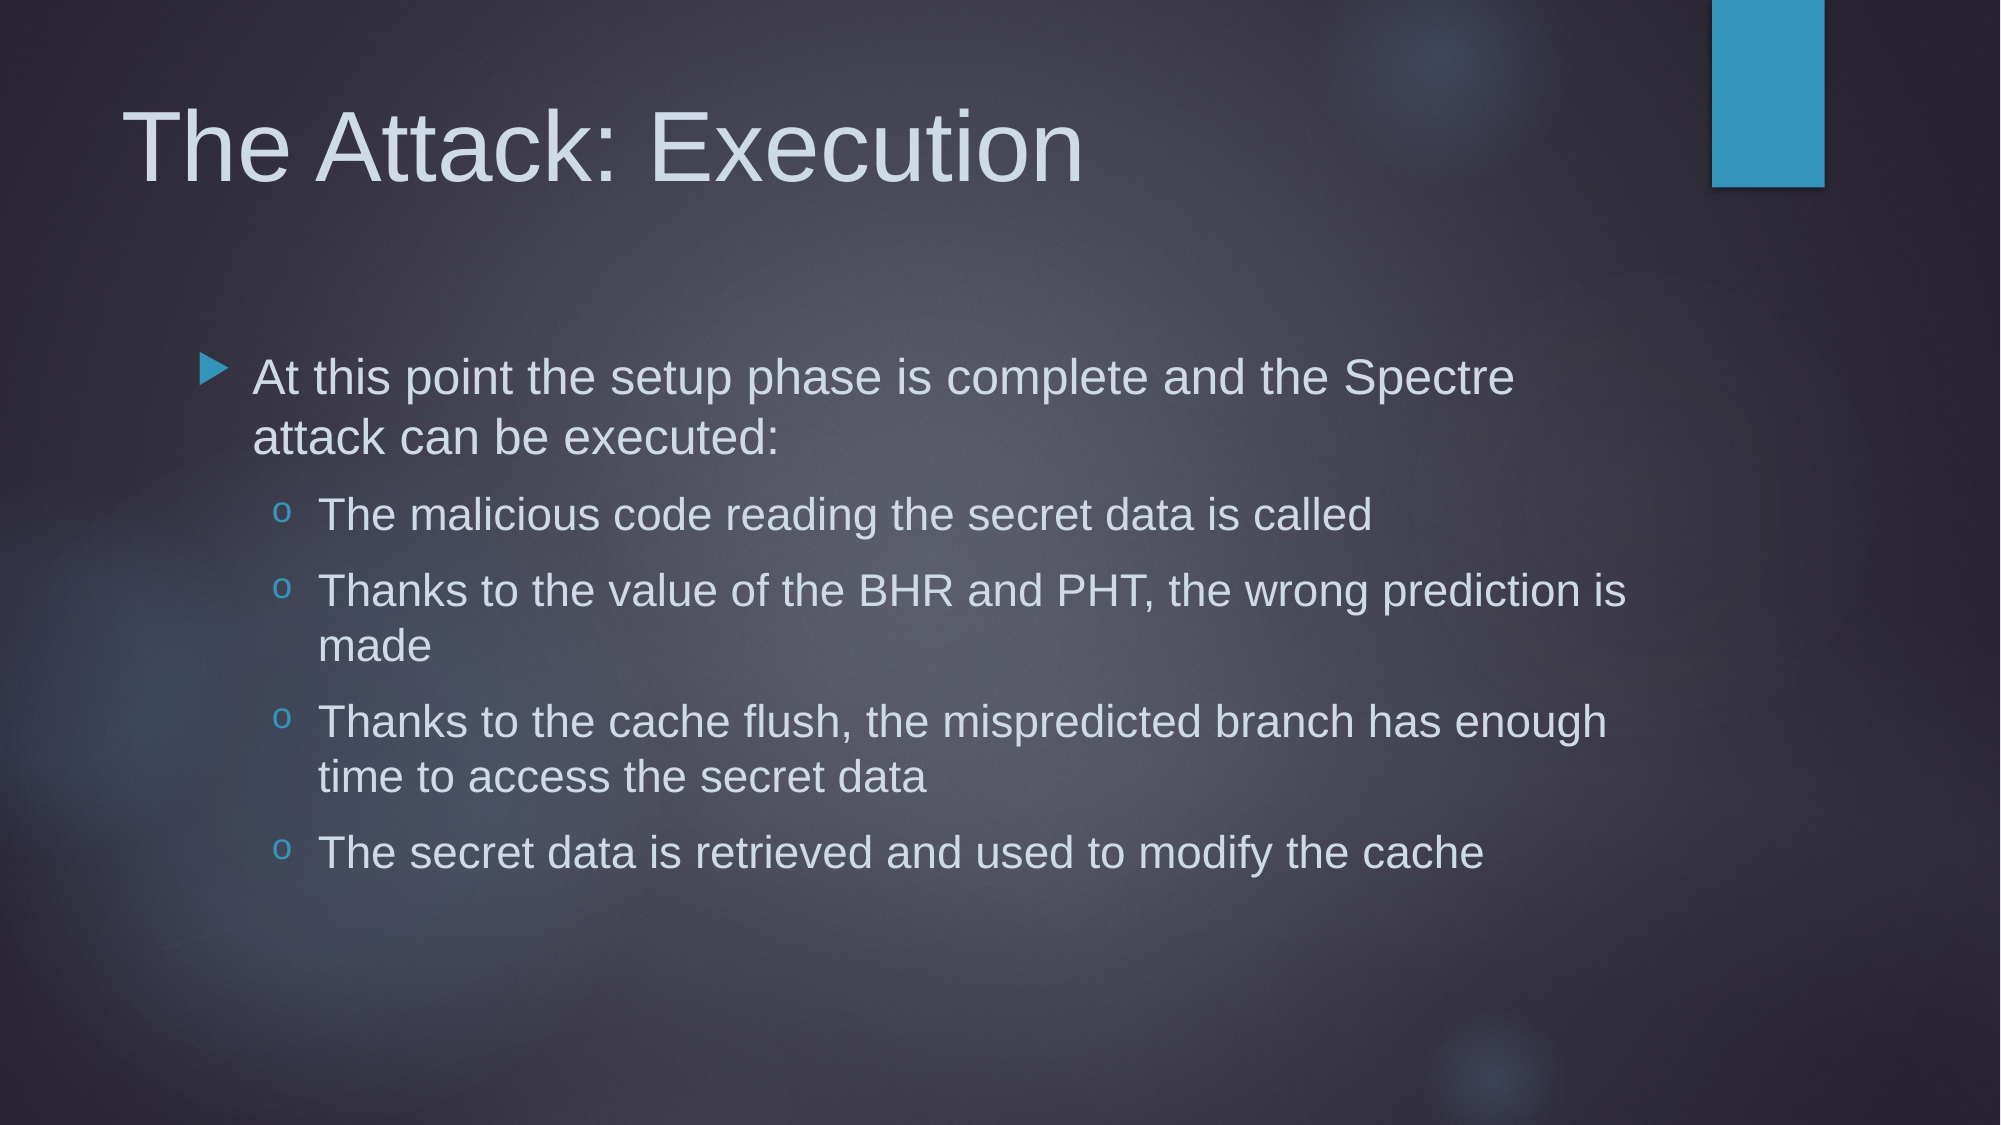

# The Attack: Execution
At this point the setup phase is complete and the Spectre attack can be executed:
The malicious code reading the secret data is called
Thanks to the value of the BHR and PHT, the wrong prediction is made
Thanks to the cache flush, the mispredicted branch has enough time to access the secret data
The secret data is retrieved and used to modify the cache